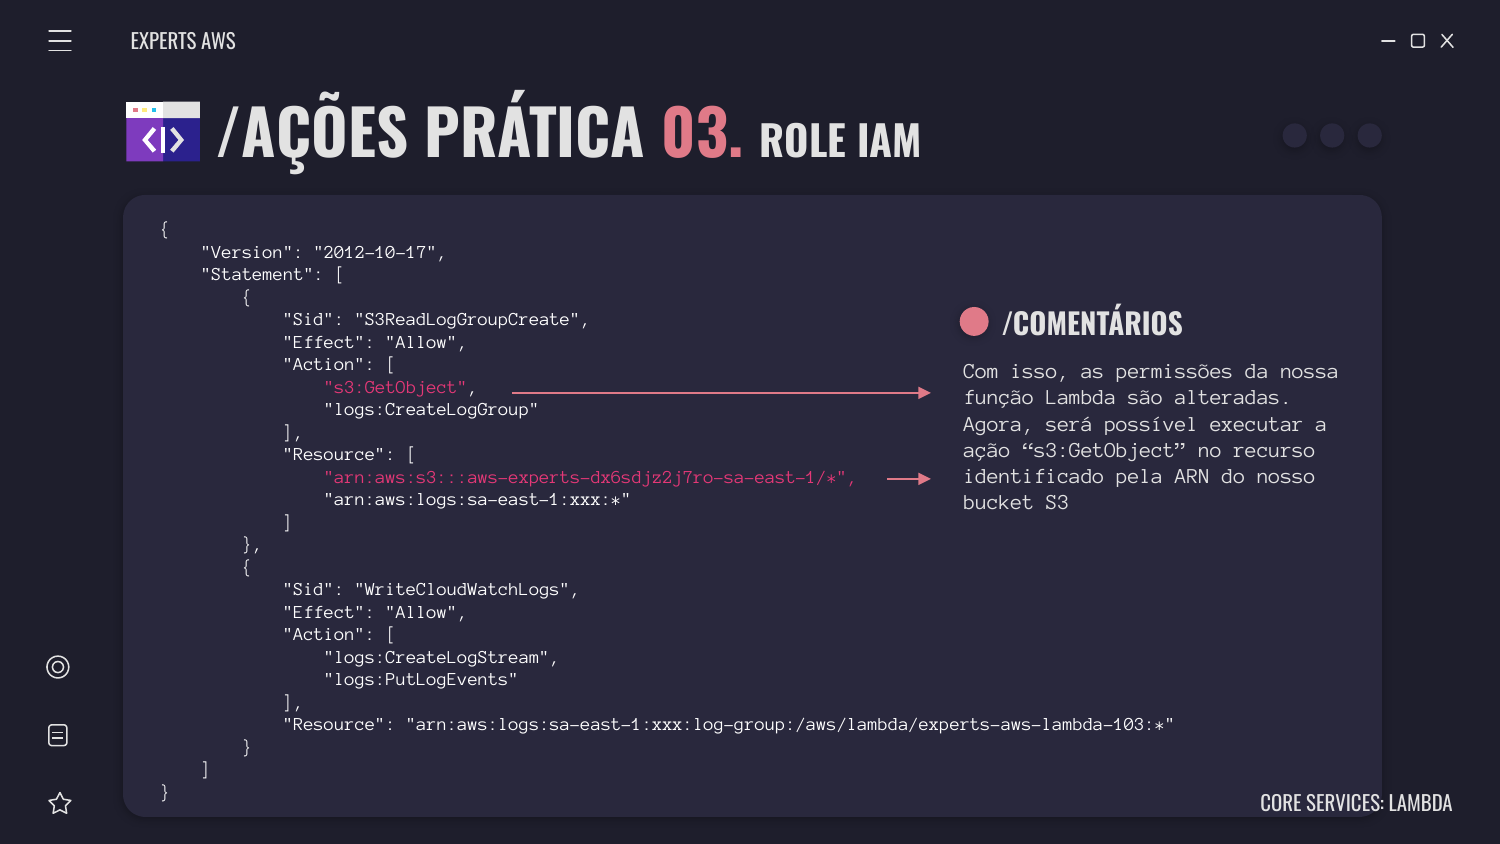

EXPERTS AWS

/AÇÕES PRÁTICA 03. ROLE IAM

{
    "Version": "2012-10-17",
    "Statement": [
        {
            "Sid": "S3ReadLogGroupCreate",
            "Effect": "Allow",
            "Action": [
                "s3:GetObject",
                "logs:CreateLogGroup"
            ],
            "Resource": [
                "arn:aws:s3:::aws-experts-dx6sdjz2j7ro-sa-east-1/*",
                "arn:aws:logs:sa-east-1:xxx:*"
            ]
        },
        {
            "Sid": "WriteCloudWatchLogs",
            "Effect": "Allow",
            "Action": [
                "logs:CreateLogStream",
                "logs:PutLogEvents"
            ],
            "Resource": "arn:aws:logs:sa-east-1:xxx:log-group:/aws/lambda/experts-aws-lambda-103:*"
        }
    ]
}
/COMENTÁRIOS

Com isso, as permissões da nossa função Lambda são alteradas.
Agora, será possível executar a ação “s3:GetObject” no recurso identificado pela ARN do nosso bucket S3

CORE SERVICES: LAMBDA